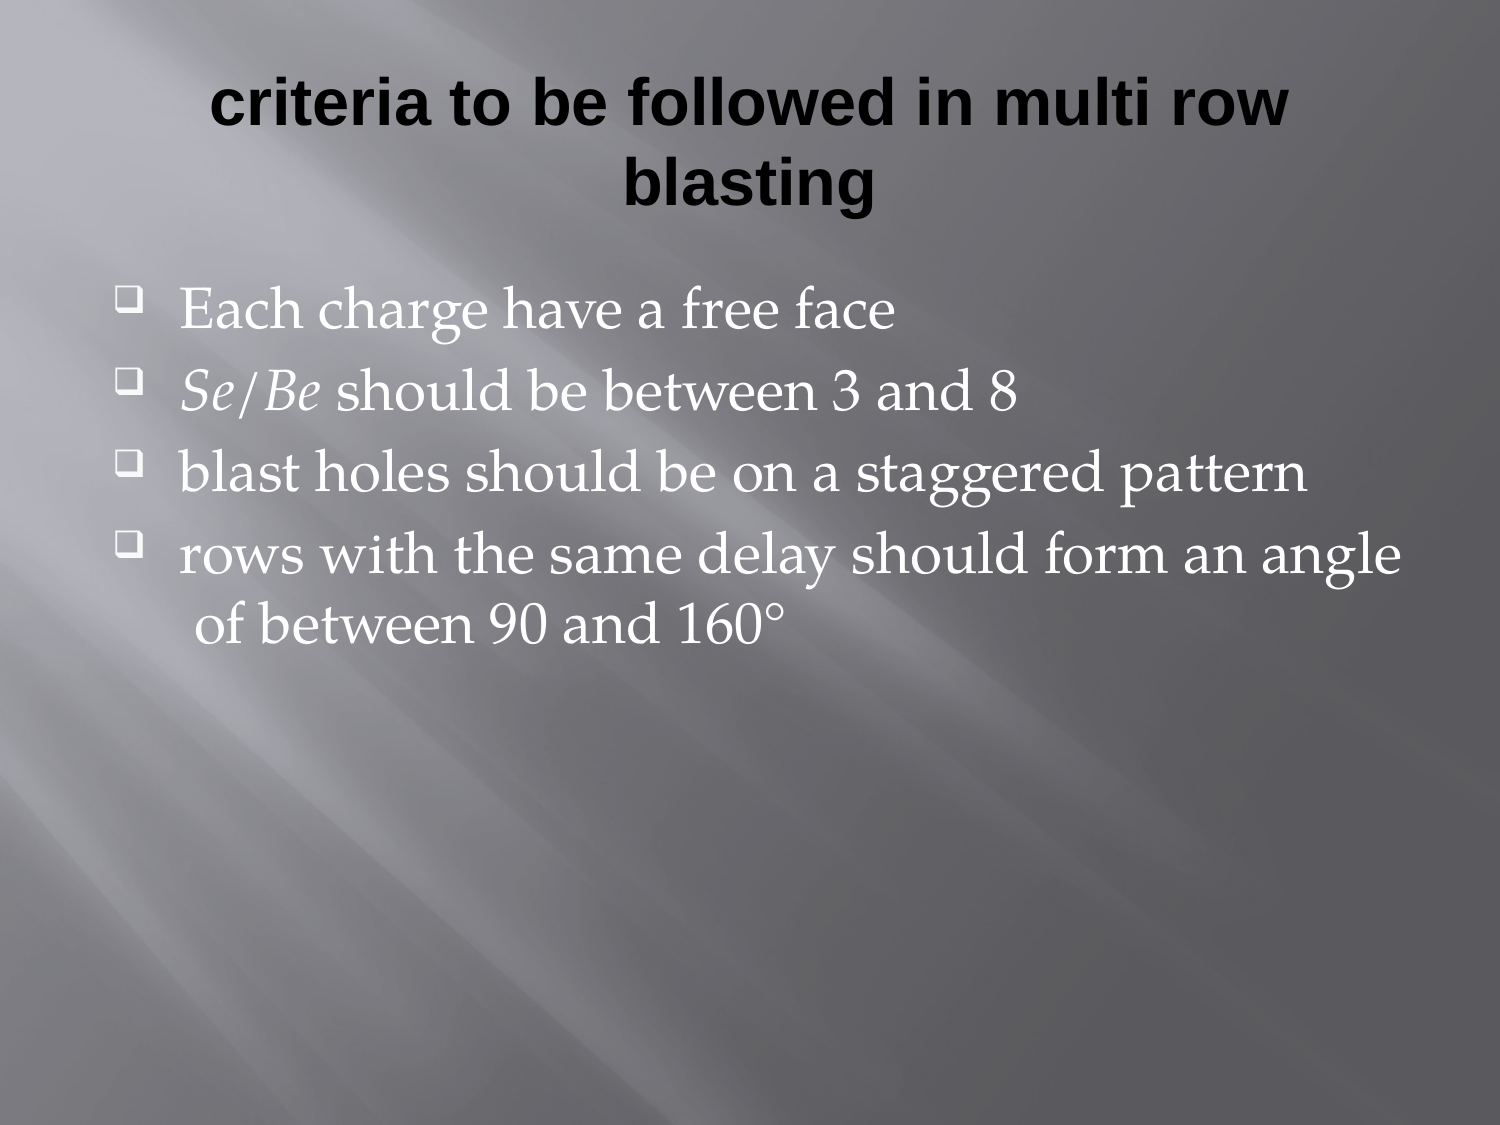

# criteria to be followed in multi row blasting
Each charge have a free face
Se/Be should be between 3 and 8
blast holes should be on a staggered pattern
rows with the same delay should form an angle  of between 90 and 160°